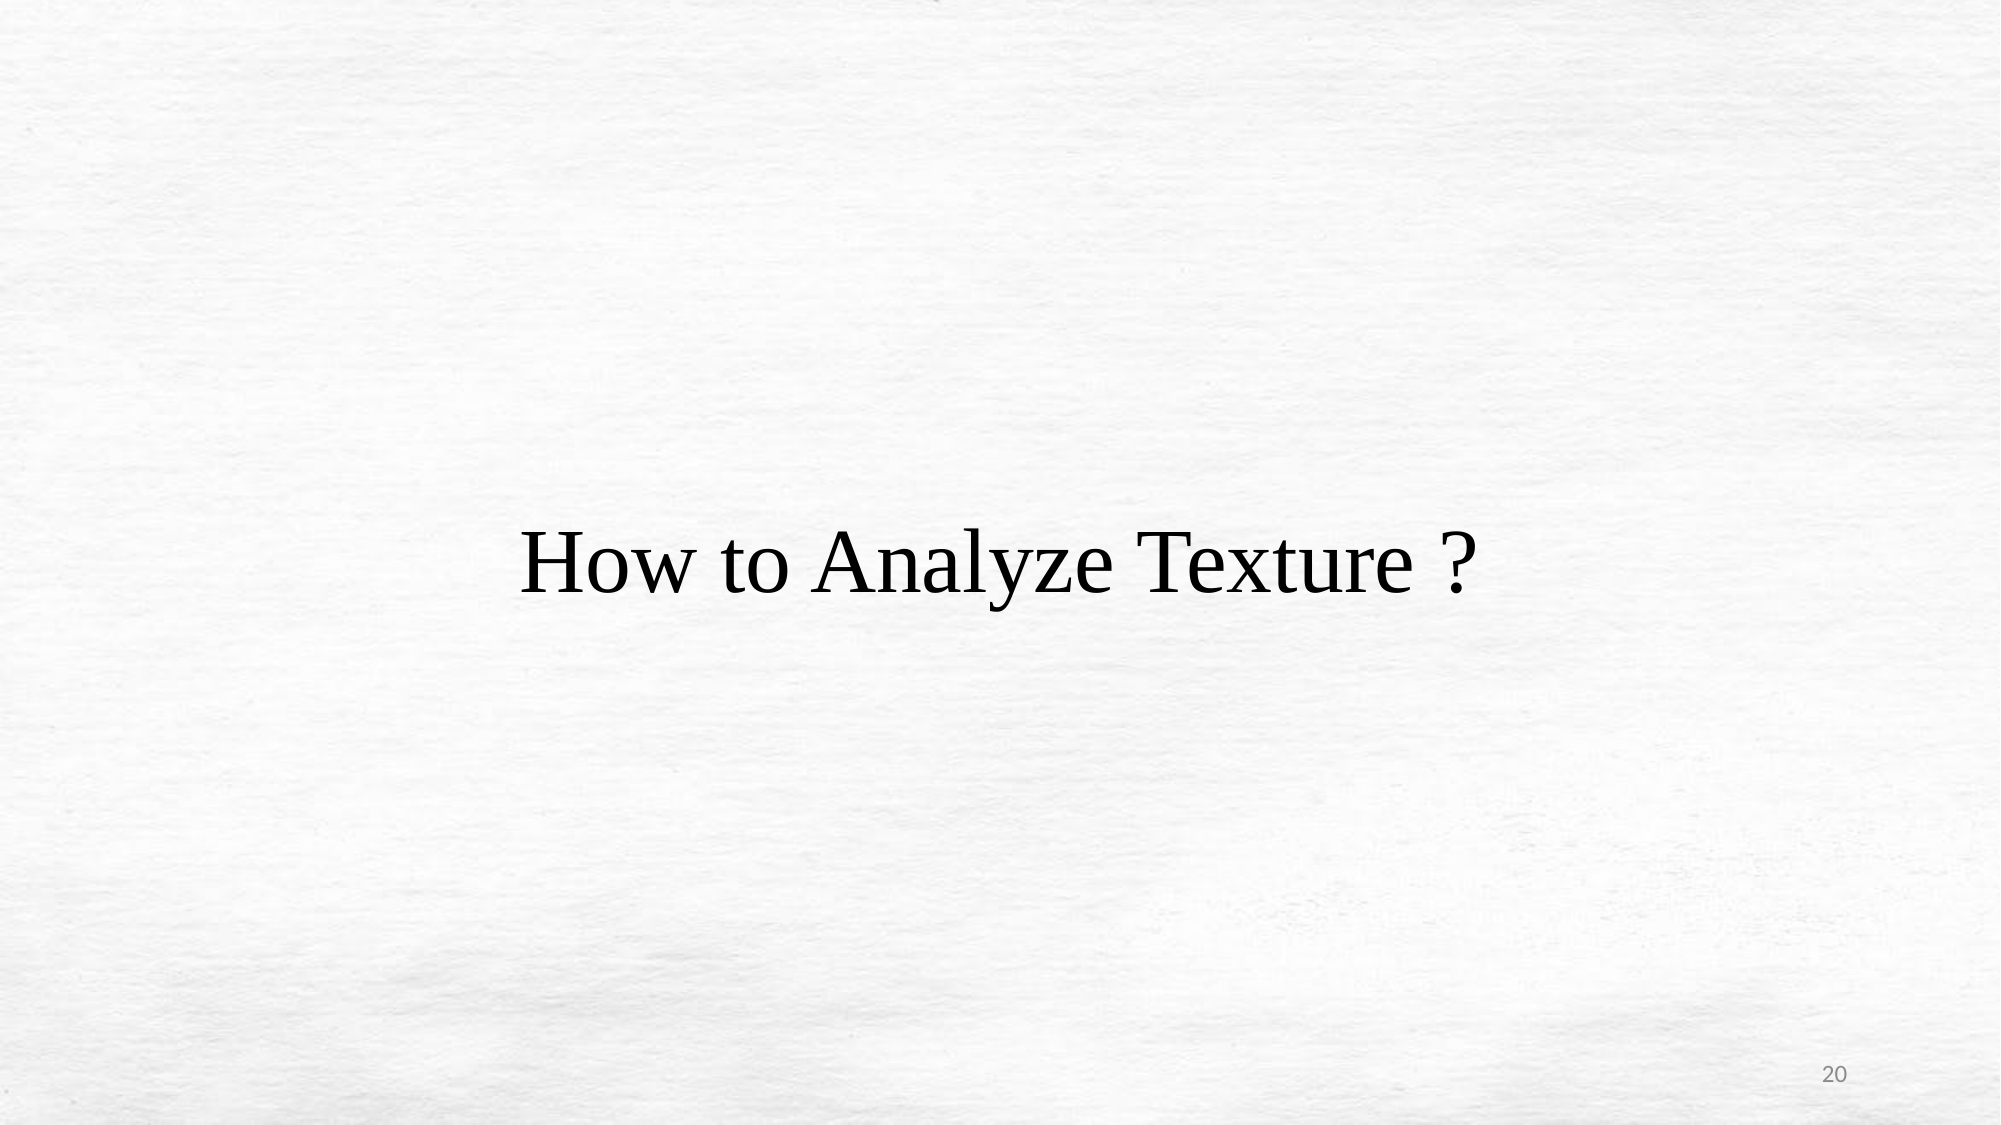

# How to Analyze Texture ?
20